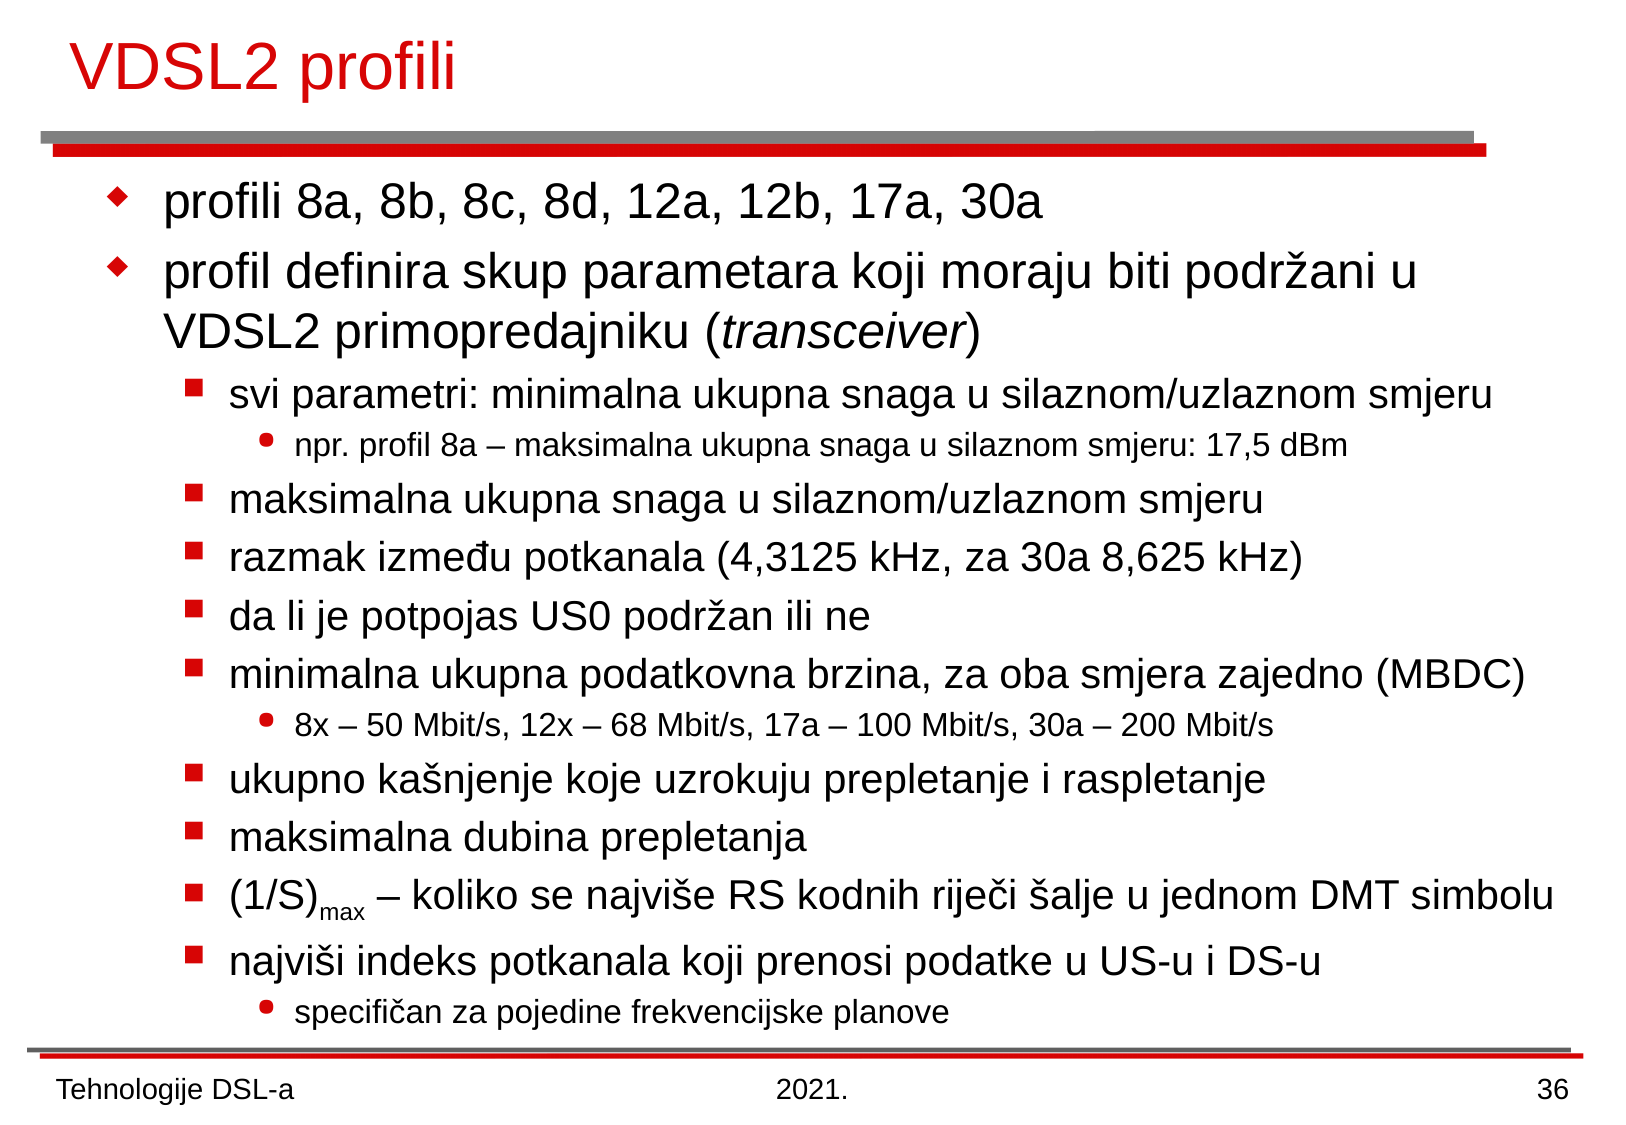

# VDSL2 profili
profili 8a, 8b, 8c, 8d, 12a, 12b, 17a, 30a
profil definira skup parametara koji moraju biti podržani u VDSL2 primopredajniku (transceiver)
svi parametri: minimalna ukupna snaga u silaznom/uzlaznom smjeru
npr. profil 8a – maksimalna ukupna snaga u silaznom smjeru: 17,5 dBm
maksimalna ukupna snaga u silaznom/uzlaznom smjeru
razmak između potkanala (4,3125 kHz, za 30a 8,625 kHz)
da li je potpojas US0 podržan ili ne
minimalna ukupna podatkovna brzina, za oba smjera zajedno (MBDC)
8x – 50 Mbit/s, 12x – 68 Mbit/s, 17a – 100 Mbit/s, 30a – 200 Mbit/s
ukupno kašnjenje koje uzrokuju prepletanje i raspletanje
maksimalna dubina prepletanja
(1/S)max – koliko se najviše RS kodnih riječi šalje u jednom DMT simbolu
najviši indeks potkanala koji prenosi podatke u US-u i DS-u
specifičan za pojedine frekvencijske planove

Tehnologije DSL-a
2021.
36